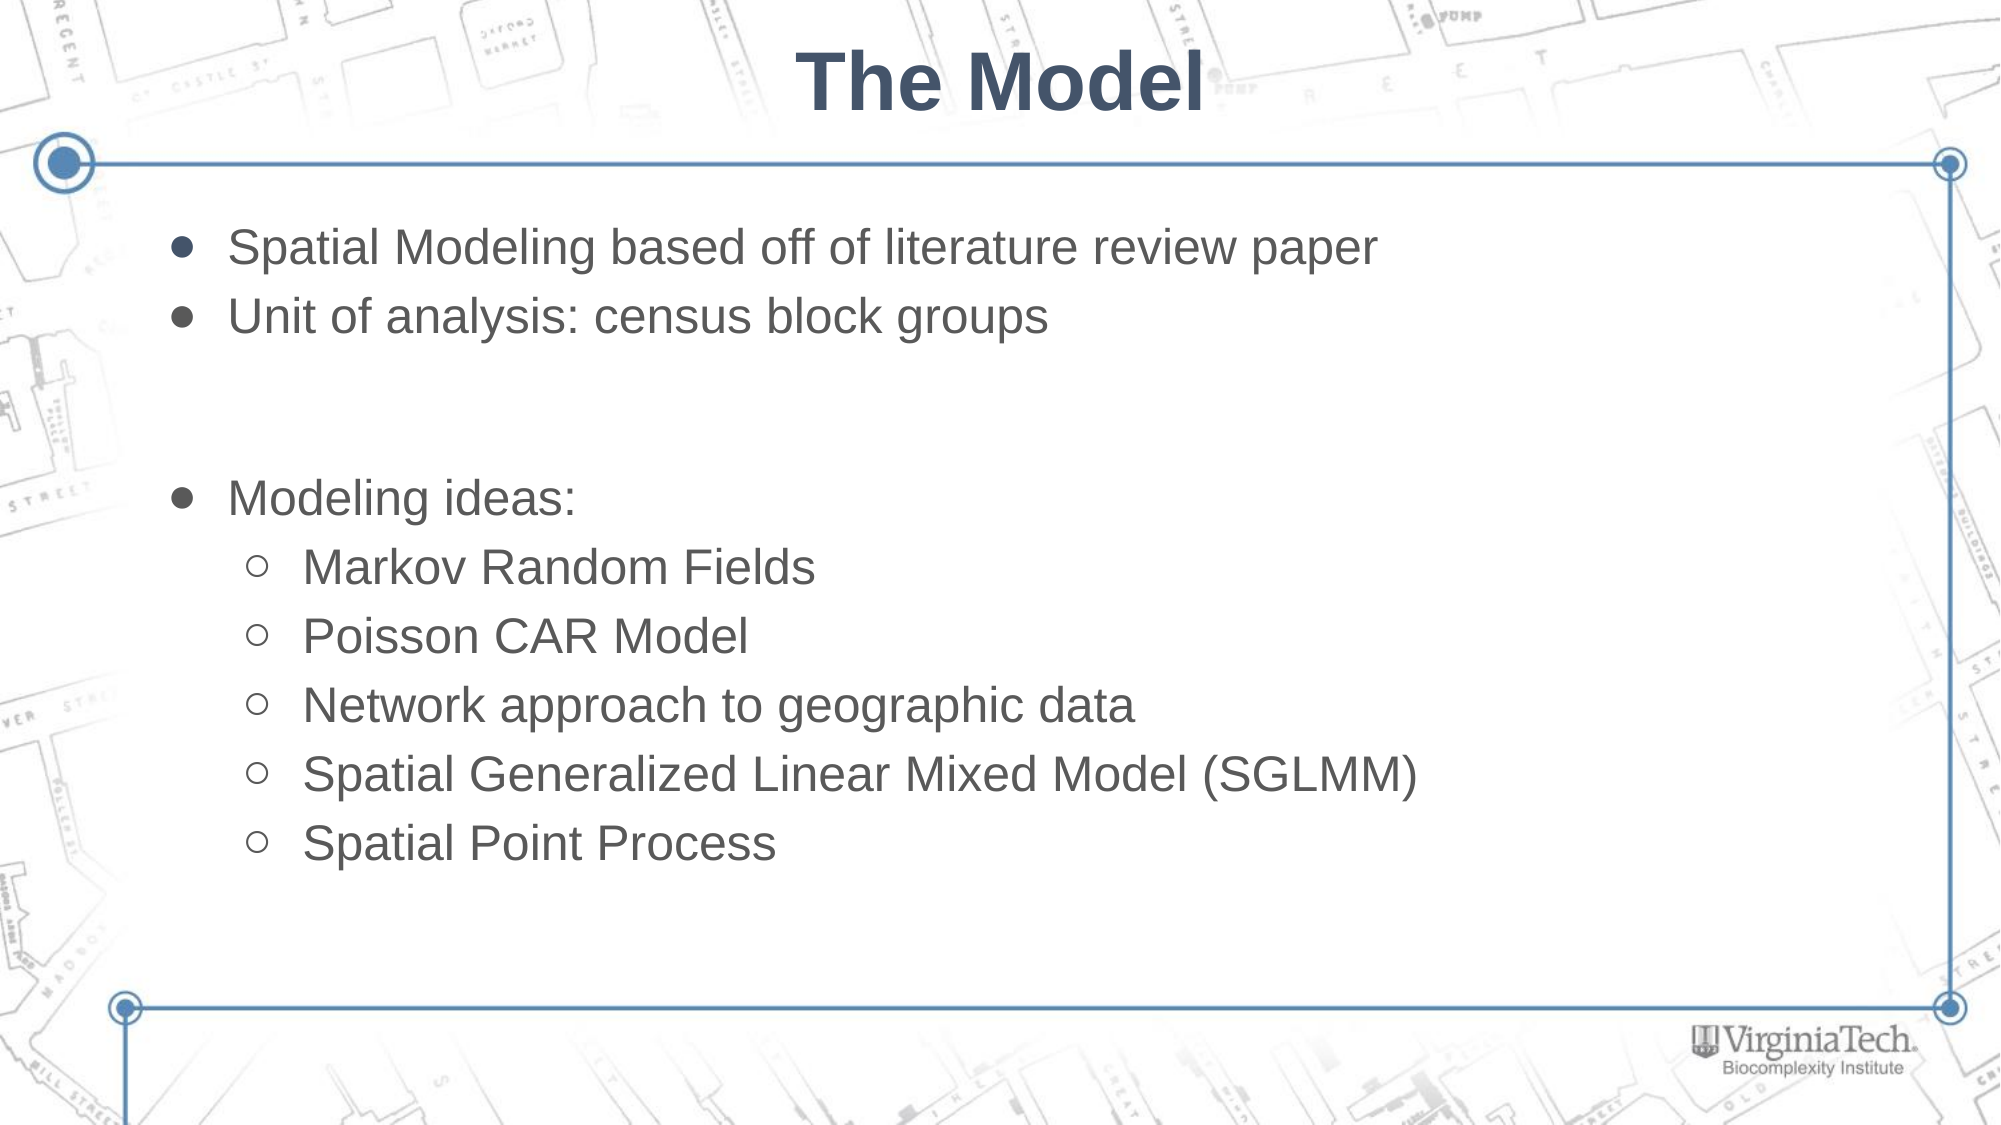

# The Model
Spatial Modeling based off of literature review paper
Unit of analysis: census block groups

Modeling ideas:
Markov Random Fields
Poisson CAR Model
Network approach to geographic data
Spatial Generalized Linear Mixed Model (SGLMM)
Spatial Point Process